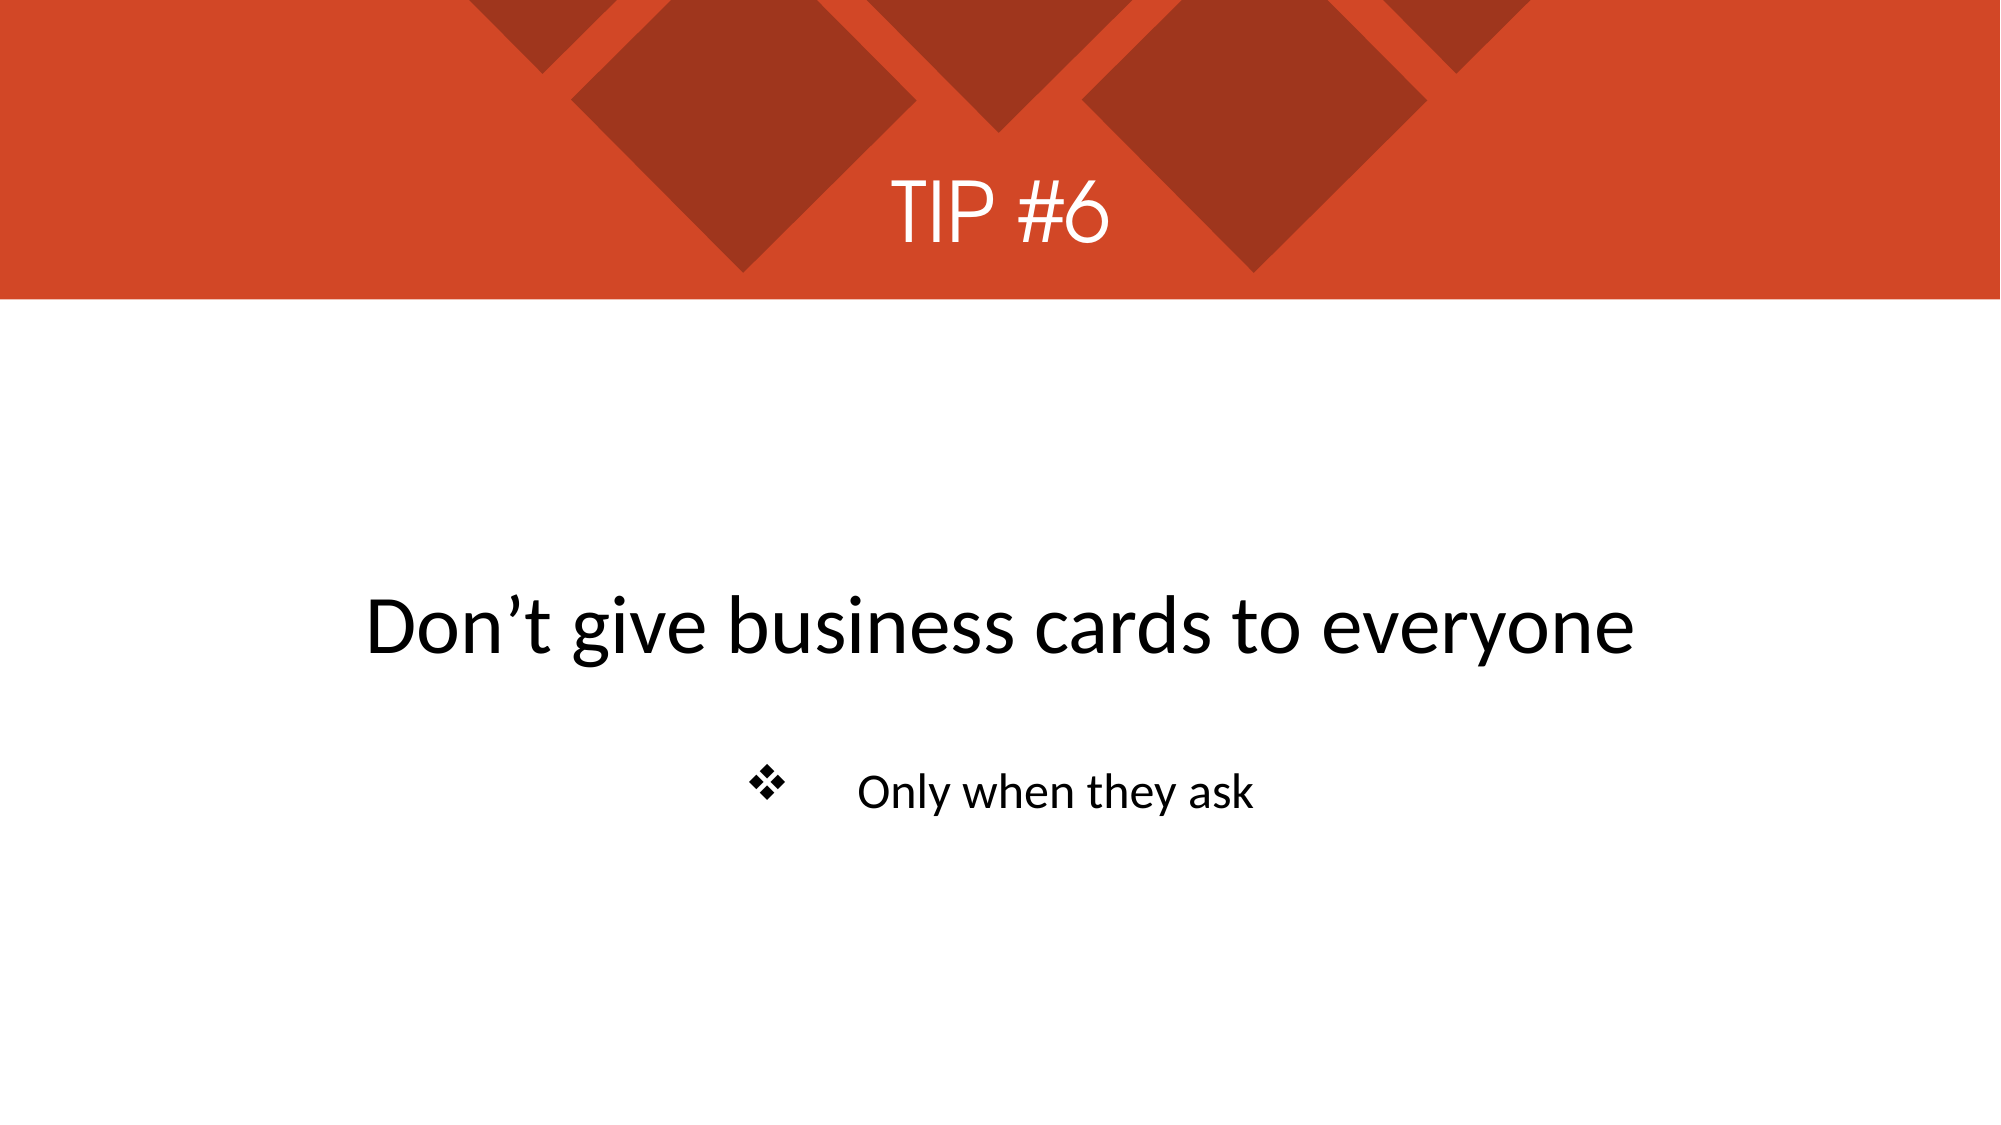

# TIP #6
Don’t give business cards to everyone
Only when they ask